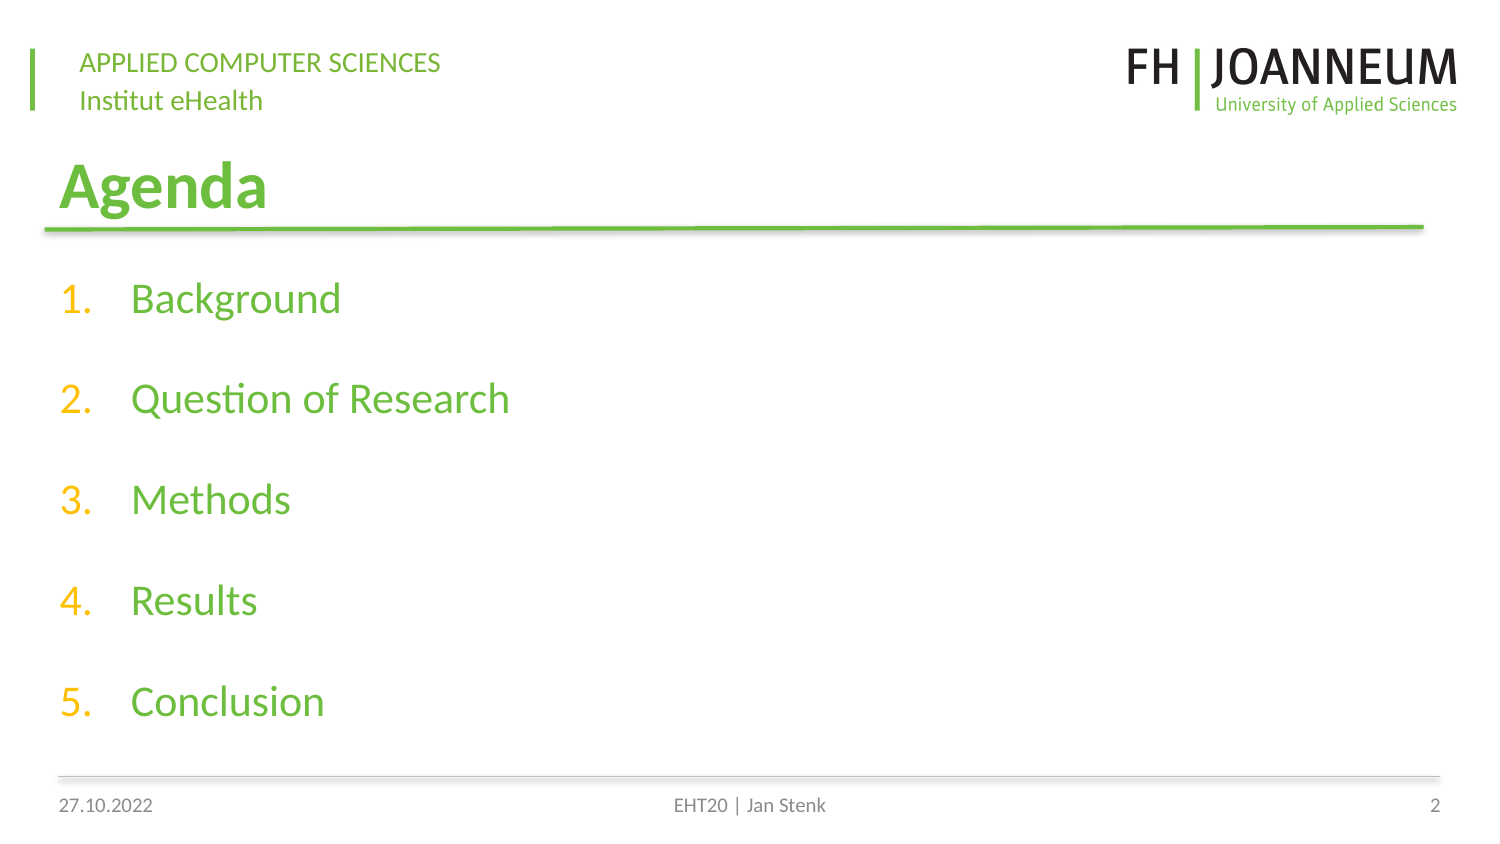

# Agenda
Background
Question of Research
Methods
Results
Conclusion

27.10.2022
EHT20 | Jan Stenk
2